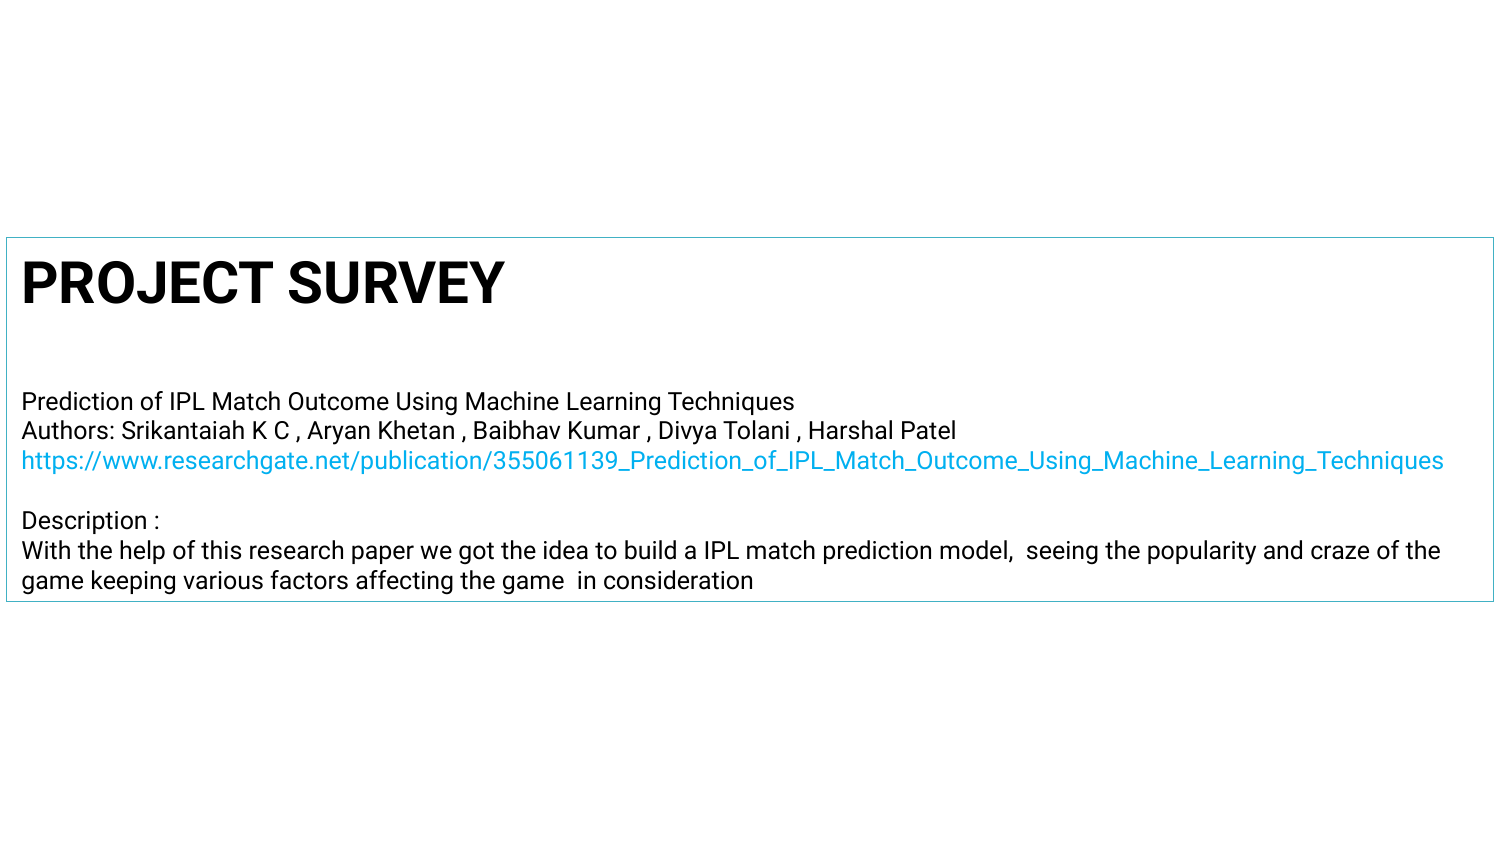

PROJECT SURVEY

Prediction of IPL Match Outcome Using Machine Learning Techniques
Authors: Srikantaiah K C , Aryan Khetan , Baibhav Kumar , Divya Tolani , Harshal Patel
https://www.researchgate.net/publication/355061139_Prediction_of_IPL_Match_Outcome_Using_Machine_Learning_Techniques

Description :
With the help of this research paper we got the idea to build a IPL match prediction model,  seeing the popularity and craze of the game keeping various factors affecting the game  in consideration